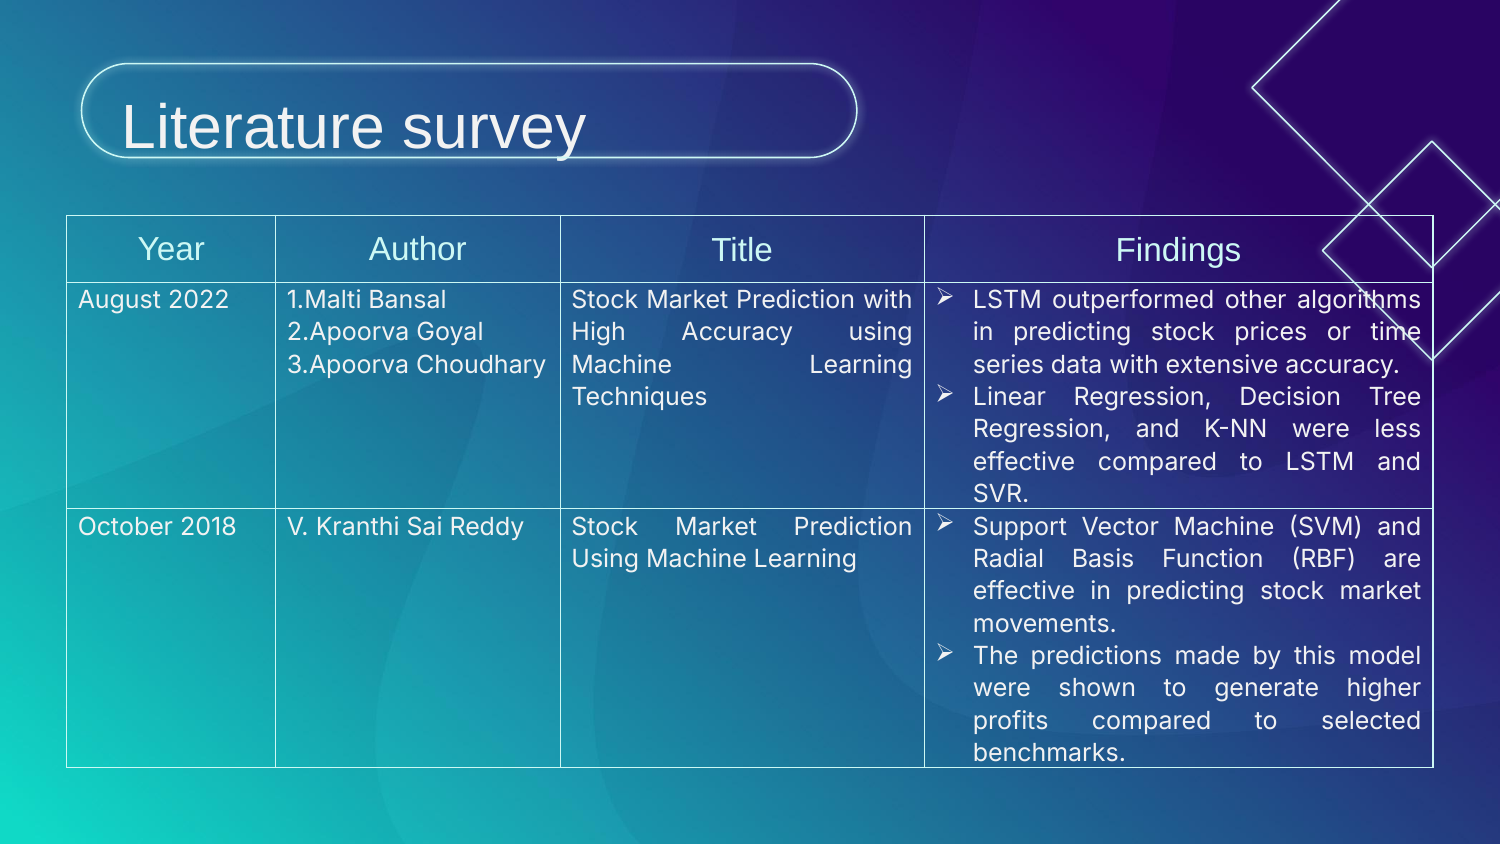

# Literature survey

| Year | Author | Title | Findings |
| --- | --- | --- | --- |
| August 2022 | Malti Bansal Apoorva Goyal Apoorva Choudhary | Stock Market Prediction with High Accuracy using Machine Learning Techniques | LSTM outperformed other algorithms in predicting stock prices or time series data with extensive accuracy. Linear Regression, Decision Tree Regression, and K-NN were less effective compared to LSTM and SVR. |
| October 2018 | V. Kranthi Sai Reddy | Stock Market Prediction Using Machine Learning | Support Vector Machine (SVM) and Radial Basis Function (RBF) are effective in predicting stock market movements. The predictions made by this model were shown to generate higher profits compared to selected benchmarks. |